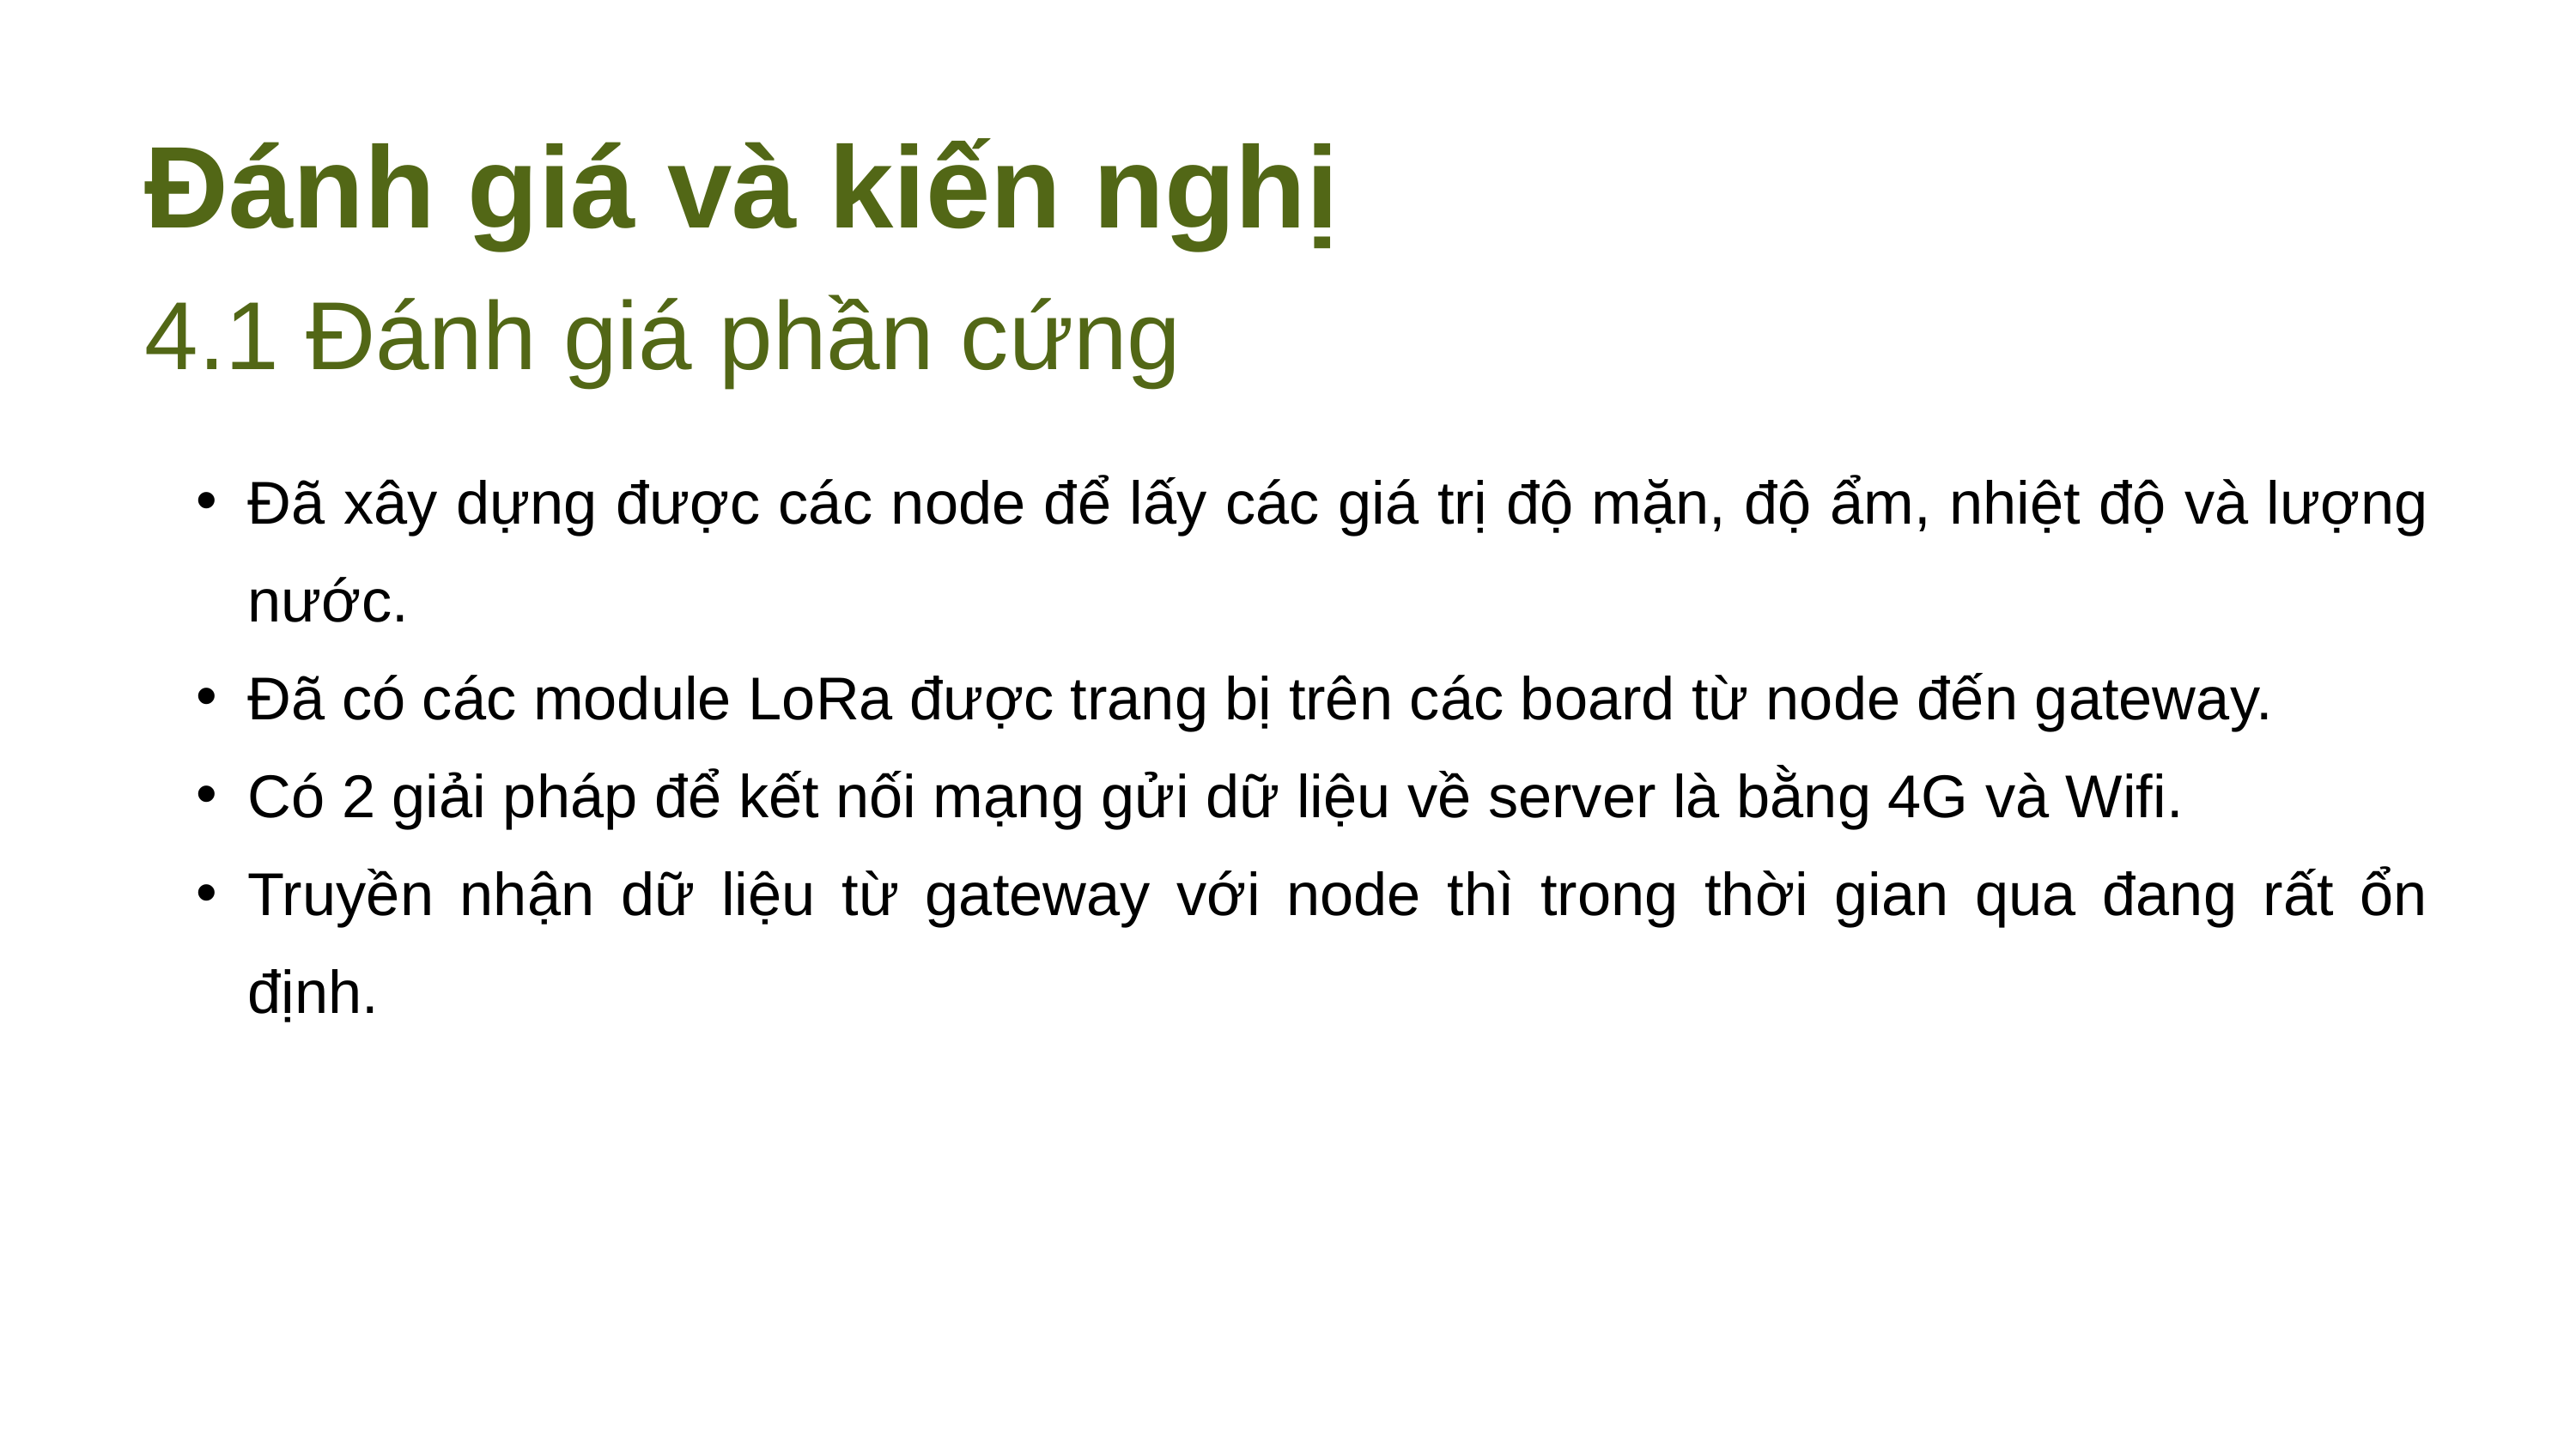

Đánh giá và kiến nghị
4.1 Đánh giá phần cứng
Đã xây dựng được các node để lấy các giá trị độ mặn, độ ẩm, nhiệt độ và lượng nước.
Đã có các module LoRa được trang bị trên các board từ node đến gateway.
Có 2 giải pháp để kết nối mạng gửi dữ liệu về server là bằng 4G và Wifi.
Truyền nhận dữ liệu từ gateway với node thì trong thời gian qua đang rất ổn định.